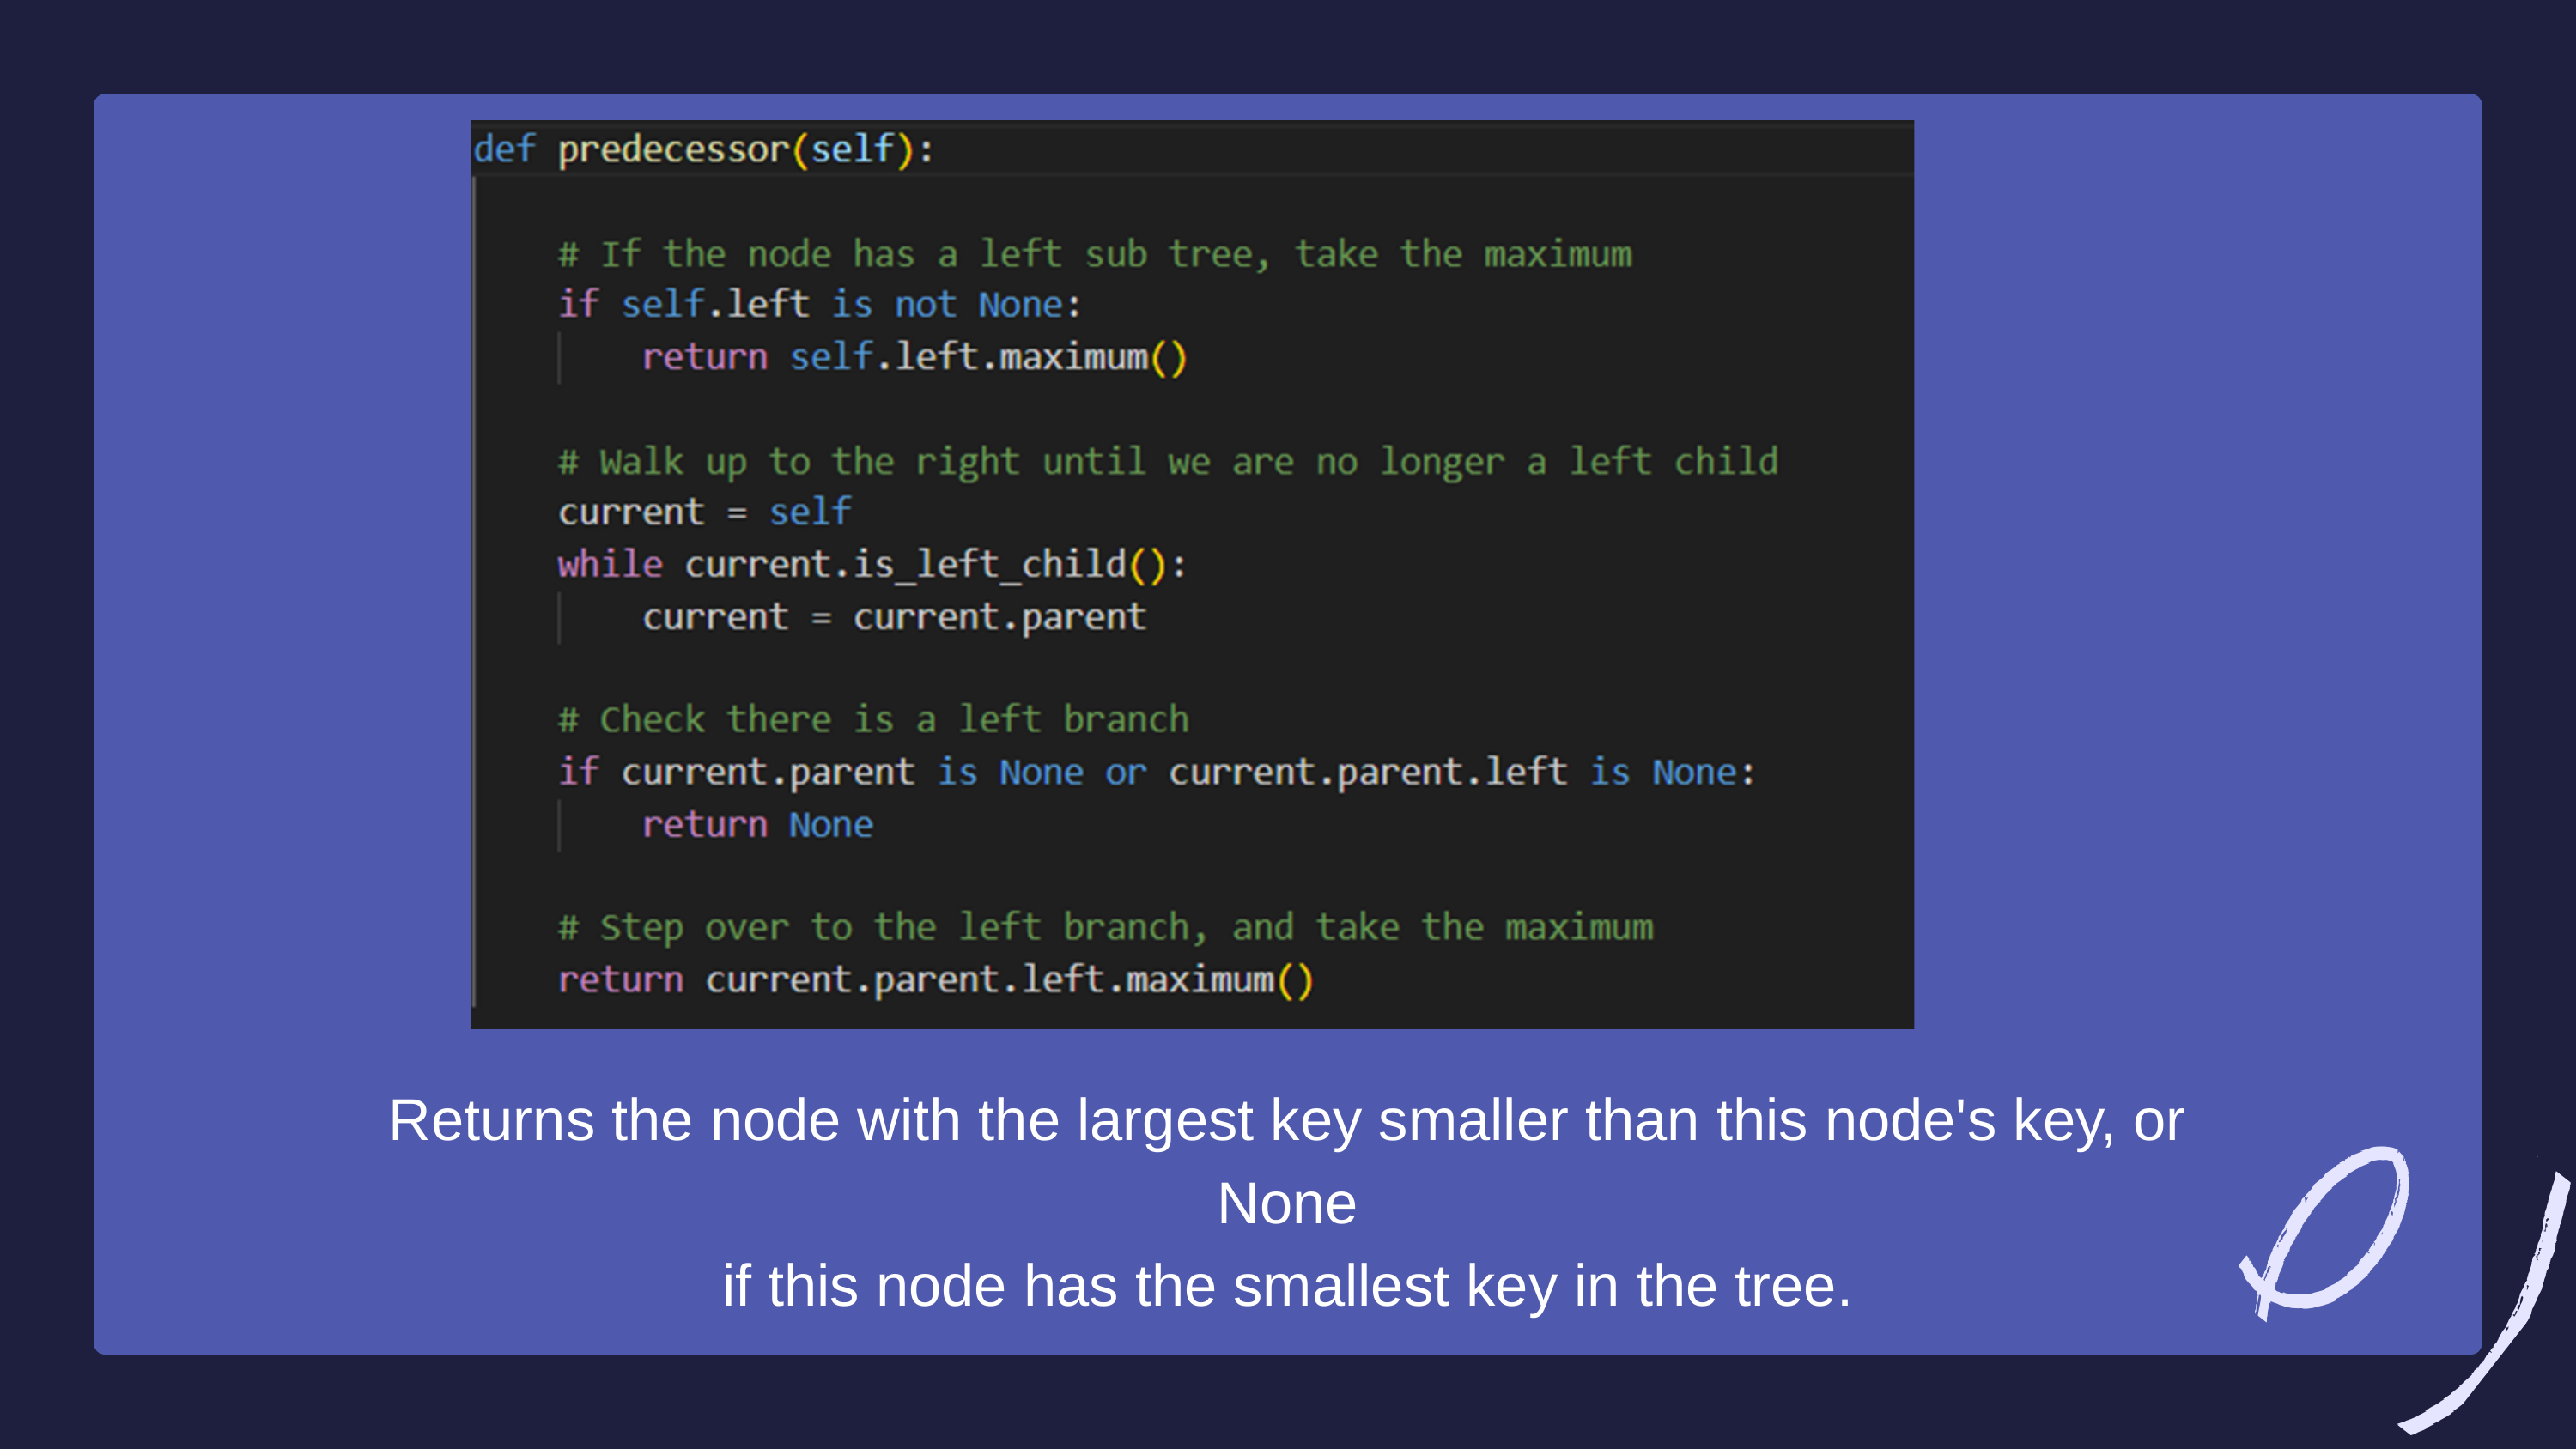

Returns the node with the largest key smaller than this node's key, or None
if this node has the smallest key in the tree.